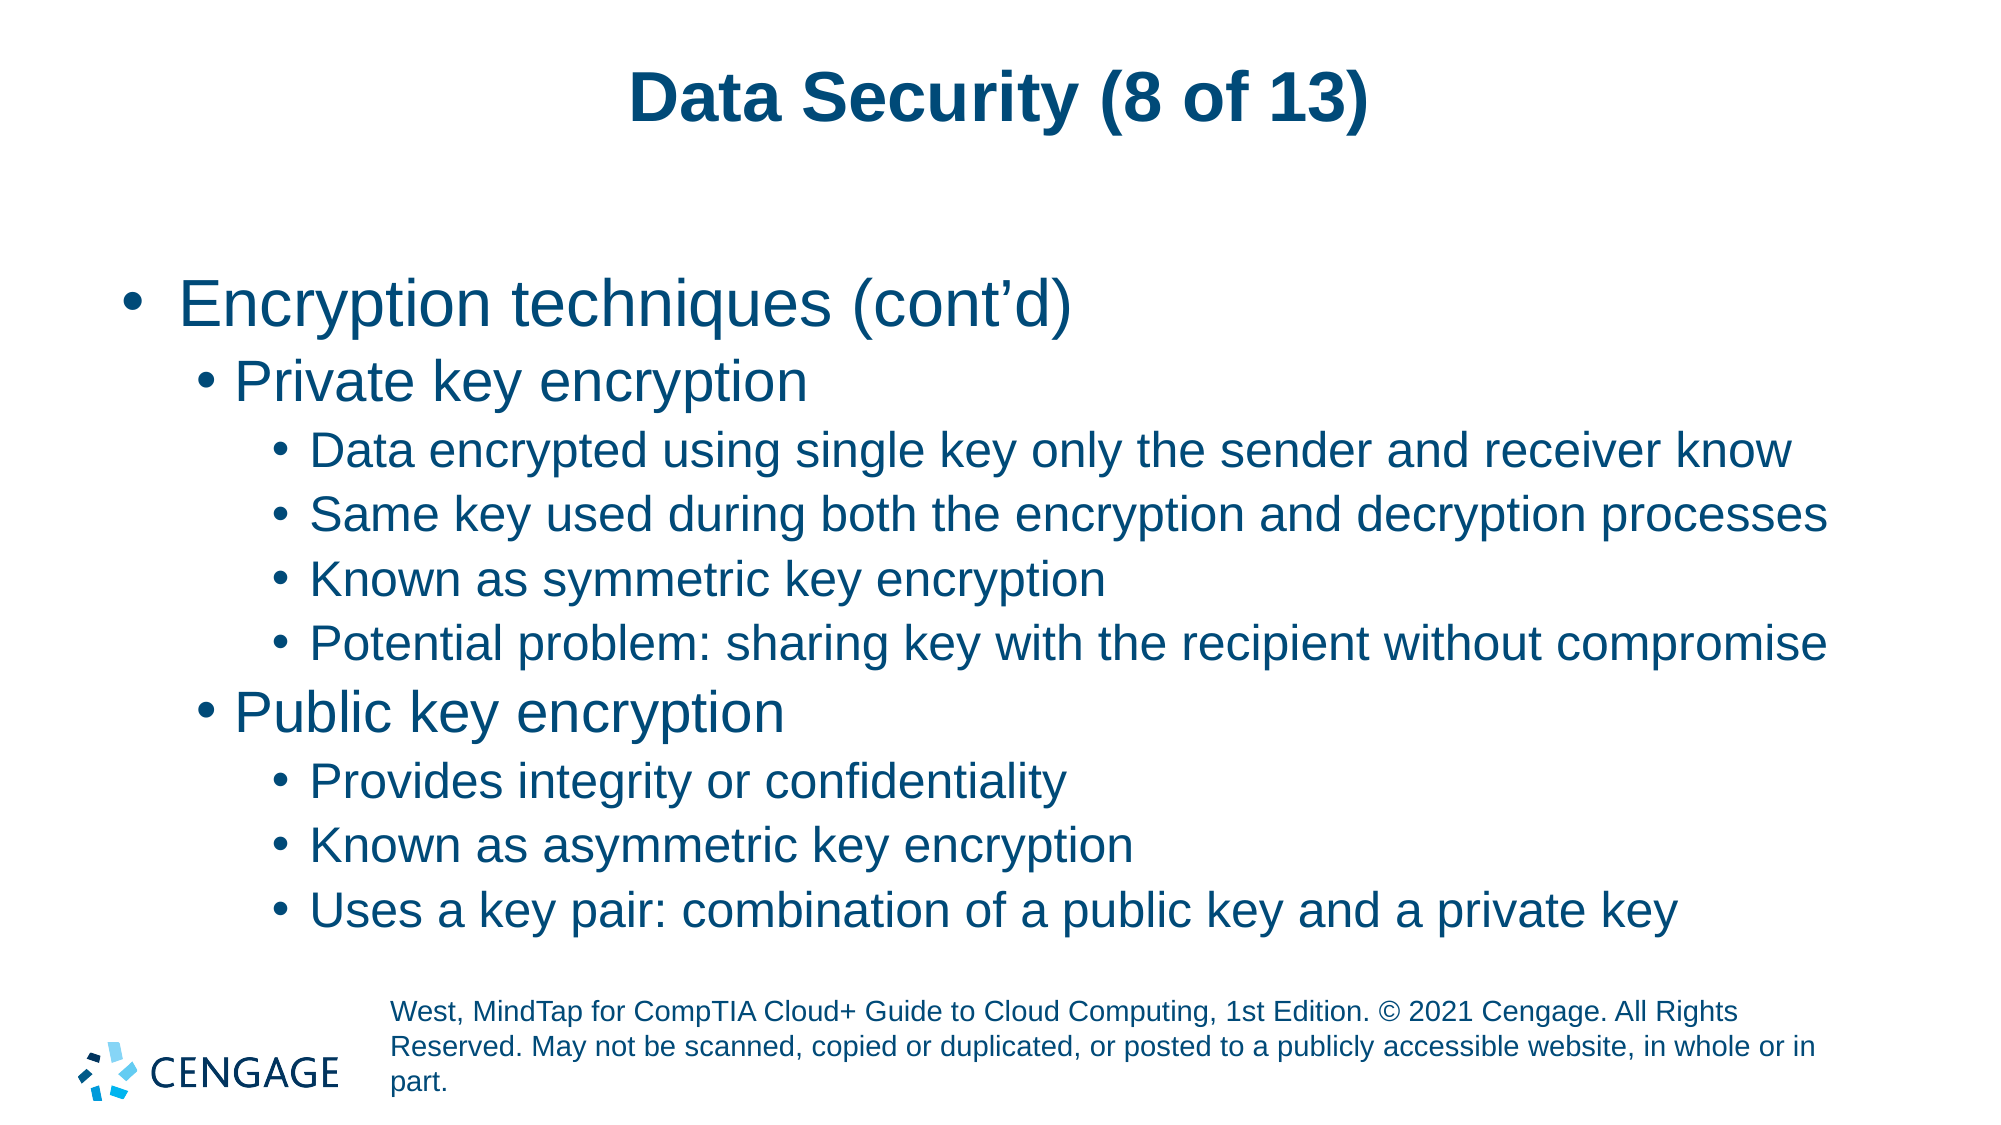

# Data Security (8 of 13)
Encryption techniques (cont’d)
Private key encryption
Data encrypted using single key only the sender and receiver know
Same key used during both the encryption and decryption processes
Known as symmetric key encryption
Potential problem: sharing key with the recipient without compromise
Public key encryption
Provides integrity or confidentiality
Known as asymmetric key encryption
Uses a key pair: combination of a public key and a private key